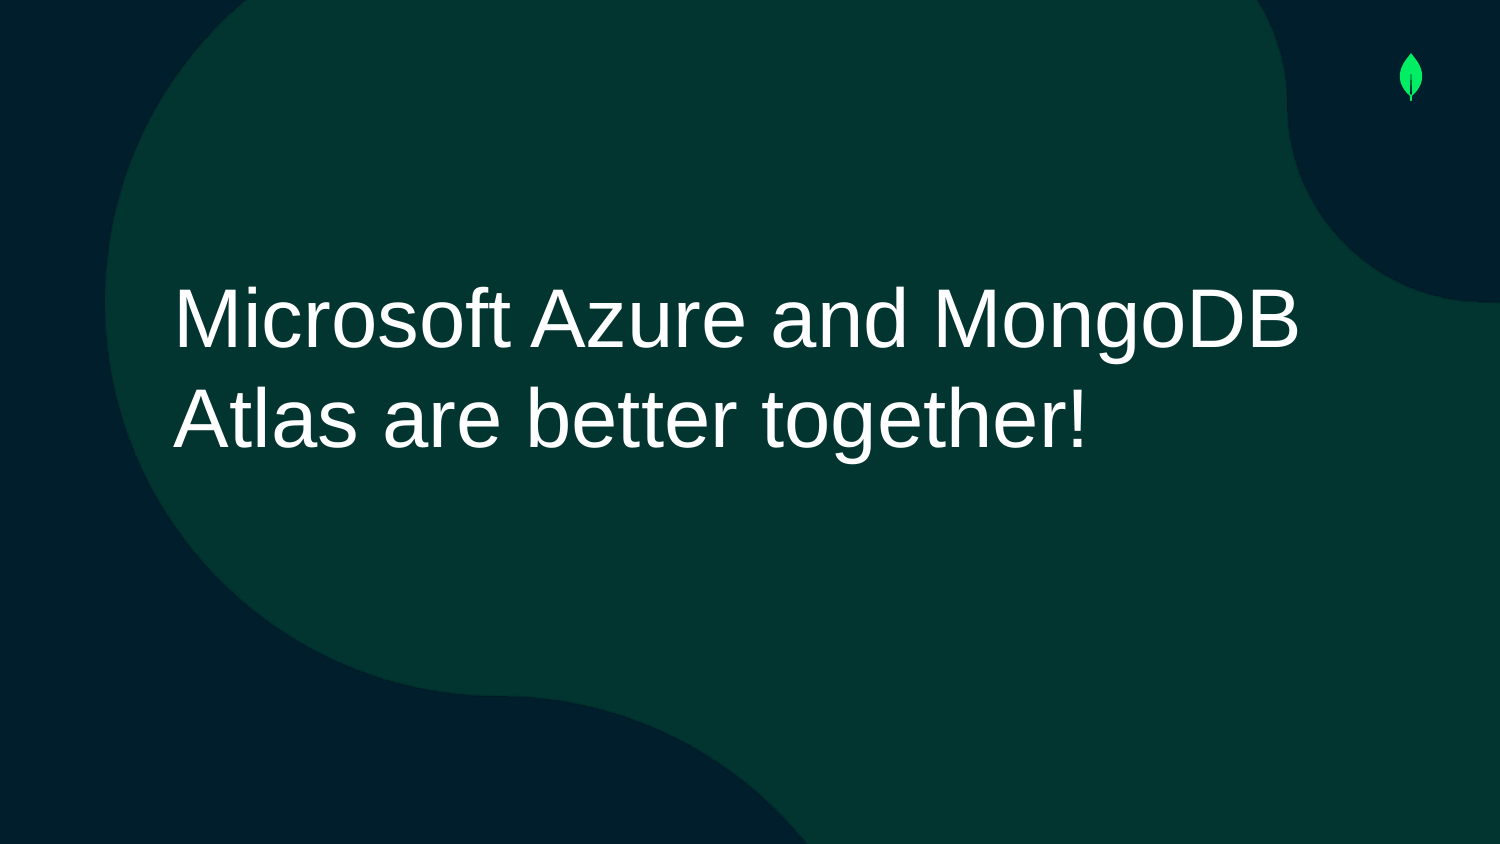

# Microsoft Azure and MongoDB Atlas are better together!